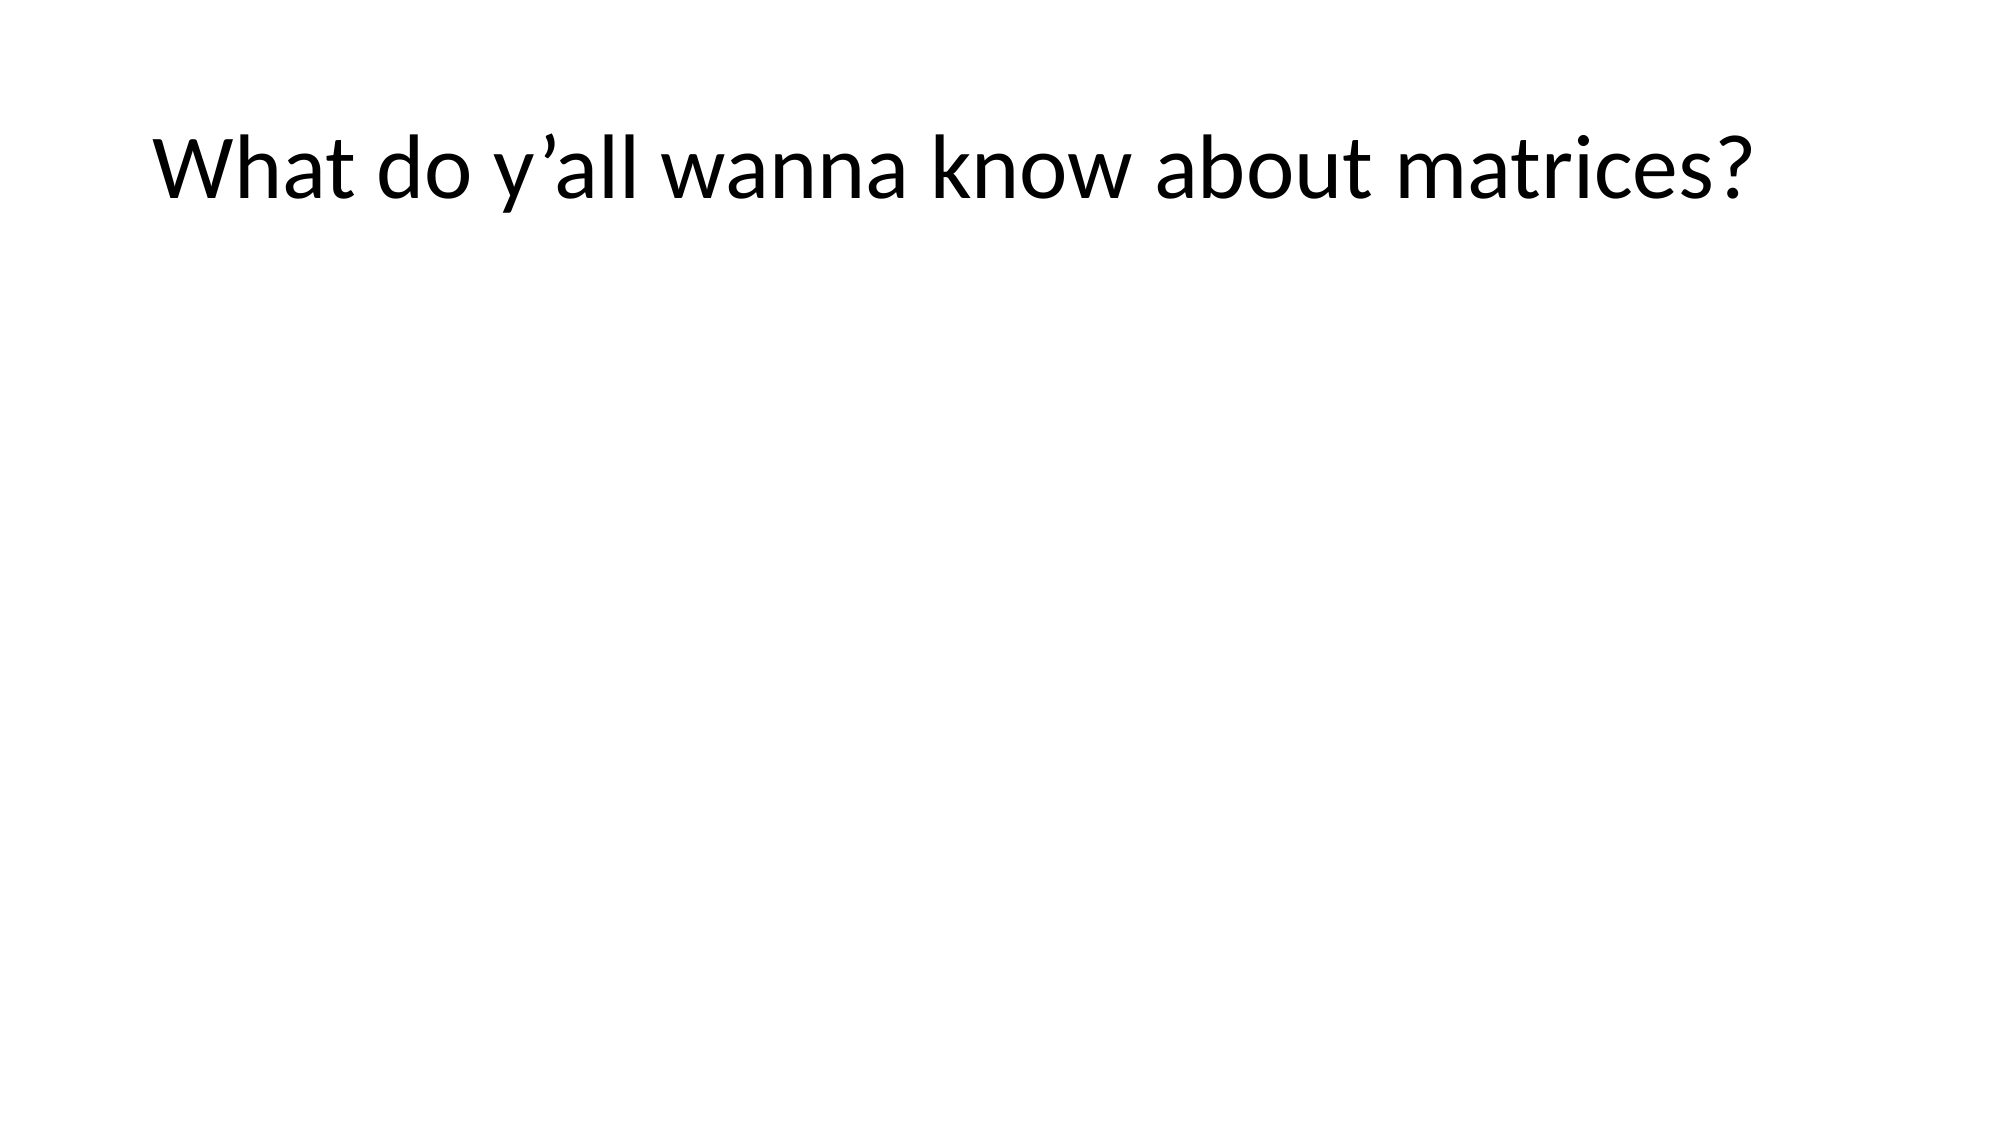

# What do y’all wanna know about matrices?